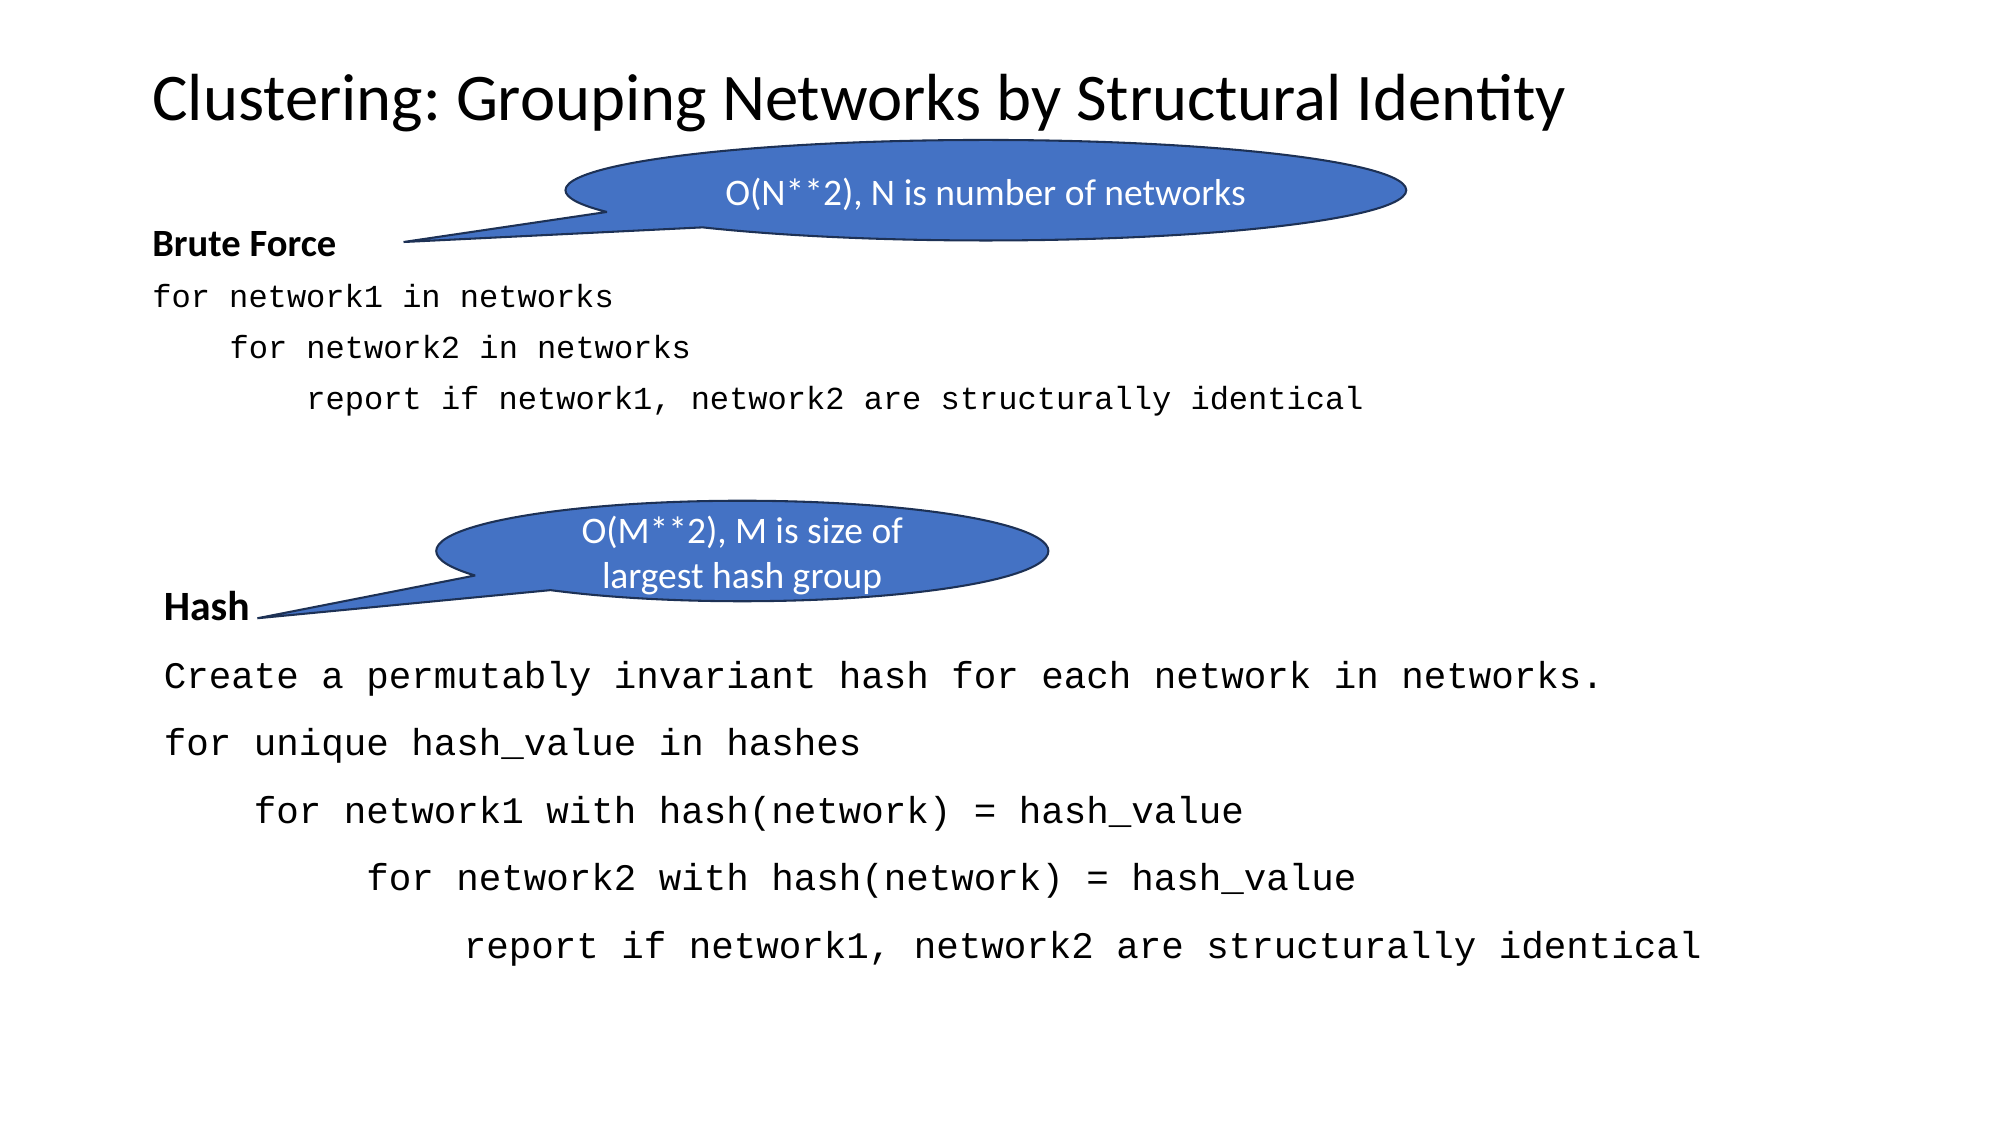

# Clustering: Grouping Networks by Structural Identity
O(N**2), N is number of networks
Brute Force
for network1 in networks
    for network2 in networks
        report if network1, network2 are structurally identical

Hash
Create a permutably invariant hash for each network in networks.
for unique hash_value in hashes
    for network1 with hash(network) = hash_value
         for network2 with hash(network) = hash_value
		report if network1, network2 are structurally identical
O(M**2), M is size of largest hash group